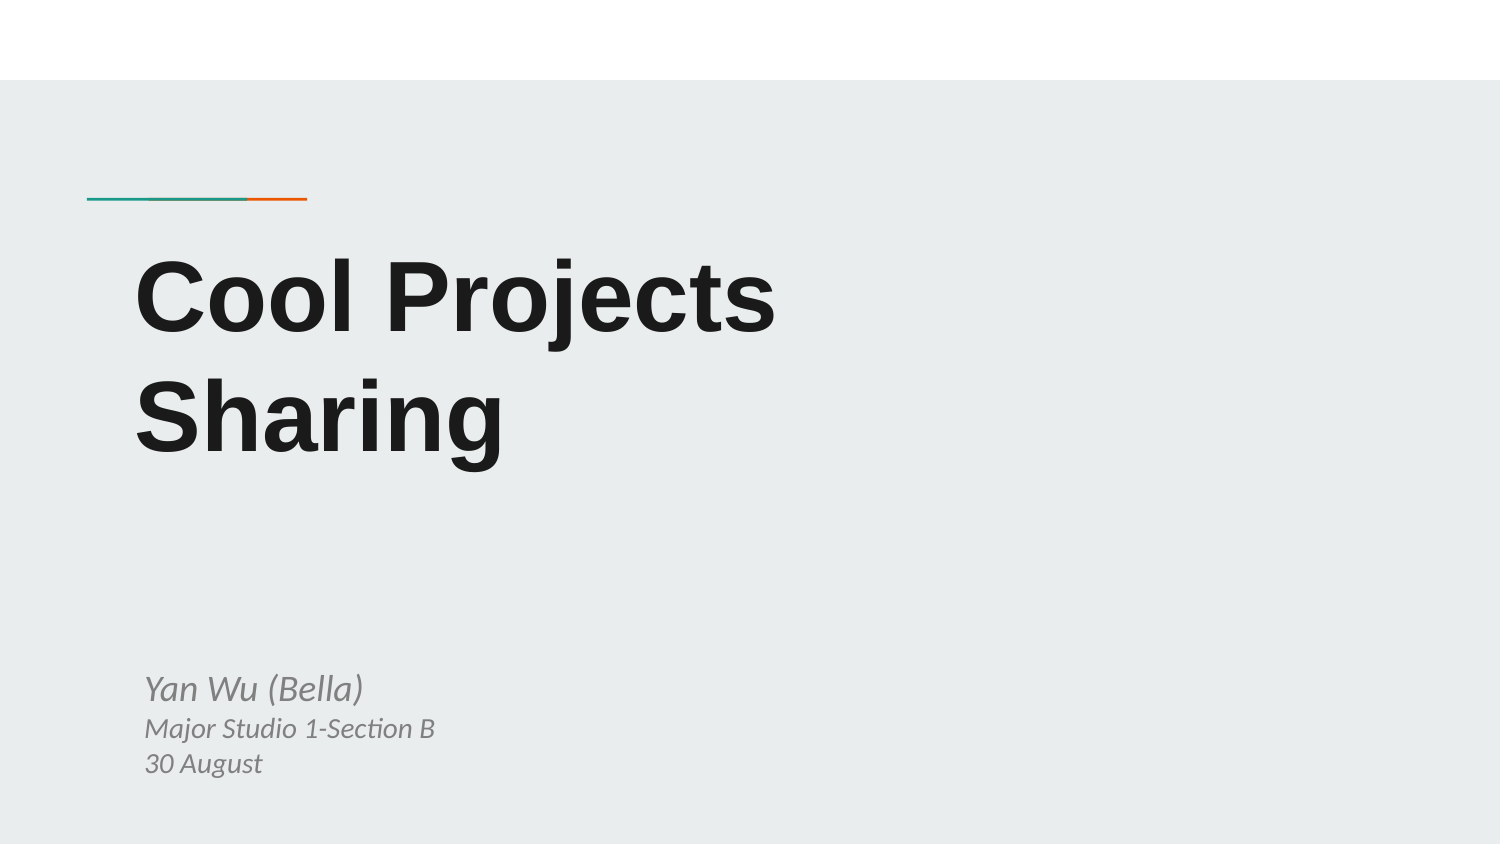

# Cool Projects Sharing
Yan Wu (Bella)
Major Studio 1-Section B
30 August